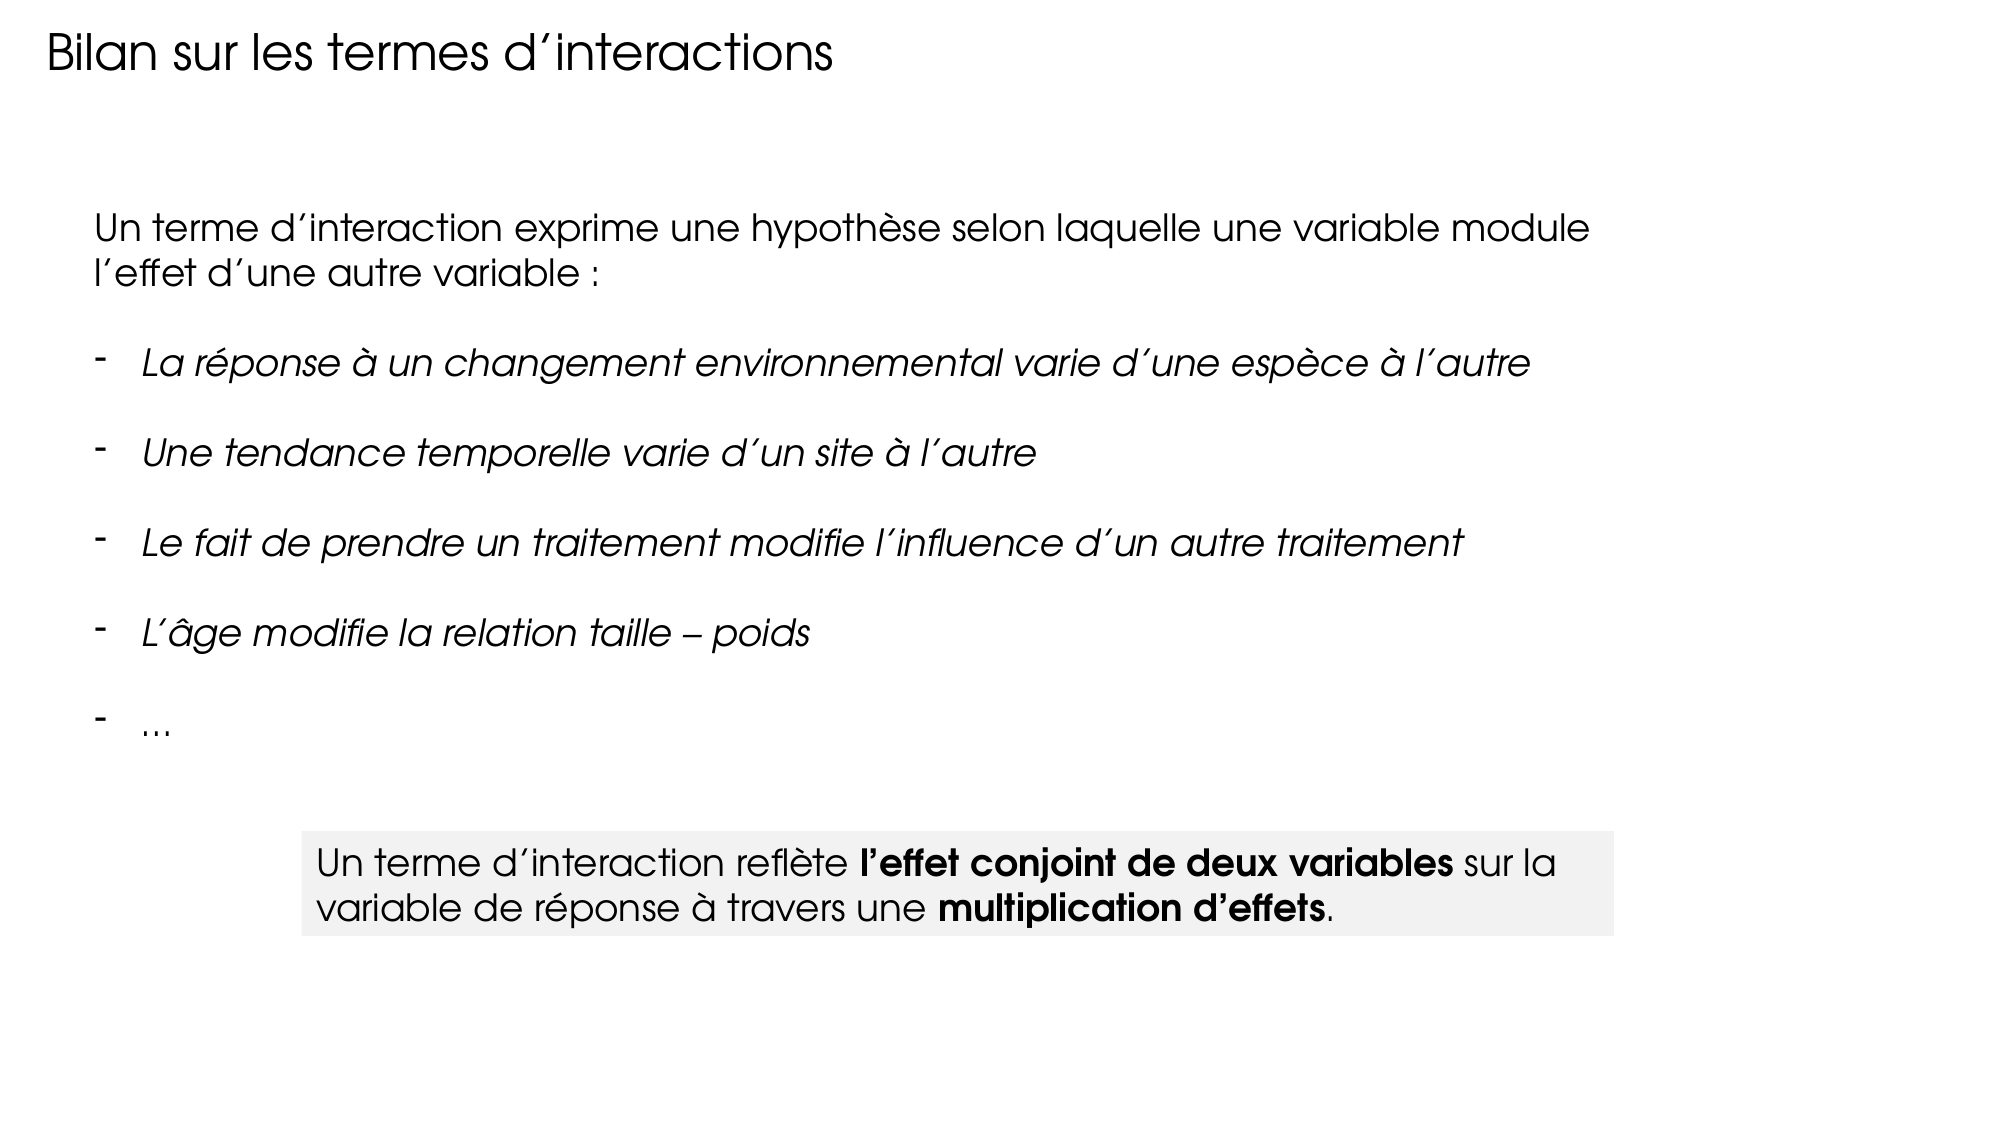

Bilan sur les termes d’interactions
Un terme d’interaction exprime une hypothèse selon laquelle une variable module l’effet d’une autre variable :

La réponse à un changement environnemental varie d’une espèce à l’autre

Une tendance temporelle varie d’un site à l’autre

Le fait de prendre un traitement modifie l’influence d’un autre traitement

L’âge modifie la relation taille – poids

…
Un terme d’interaction reflète l’effet conjoint de deux variables sur la variable de réponse à travers une multiplication d’effets.